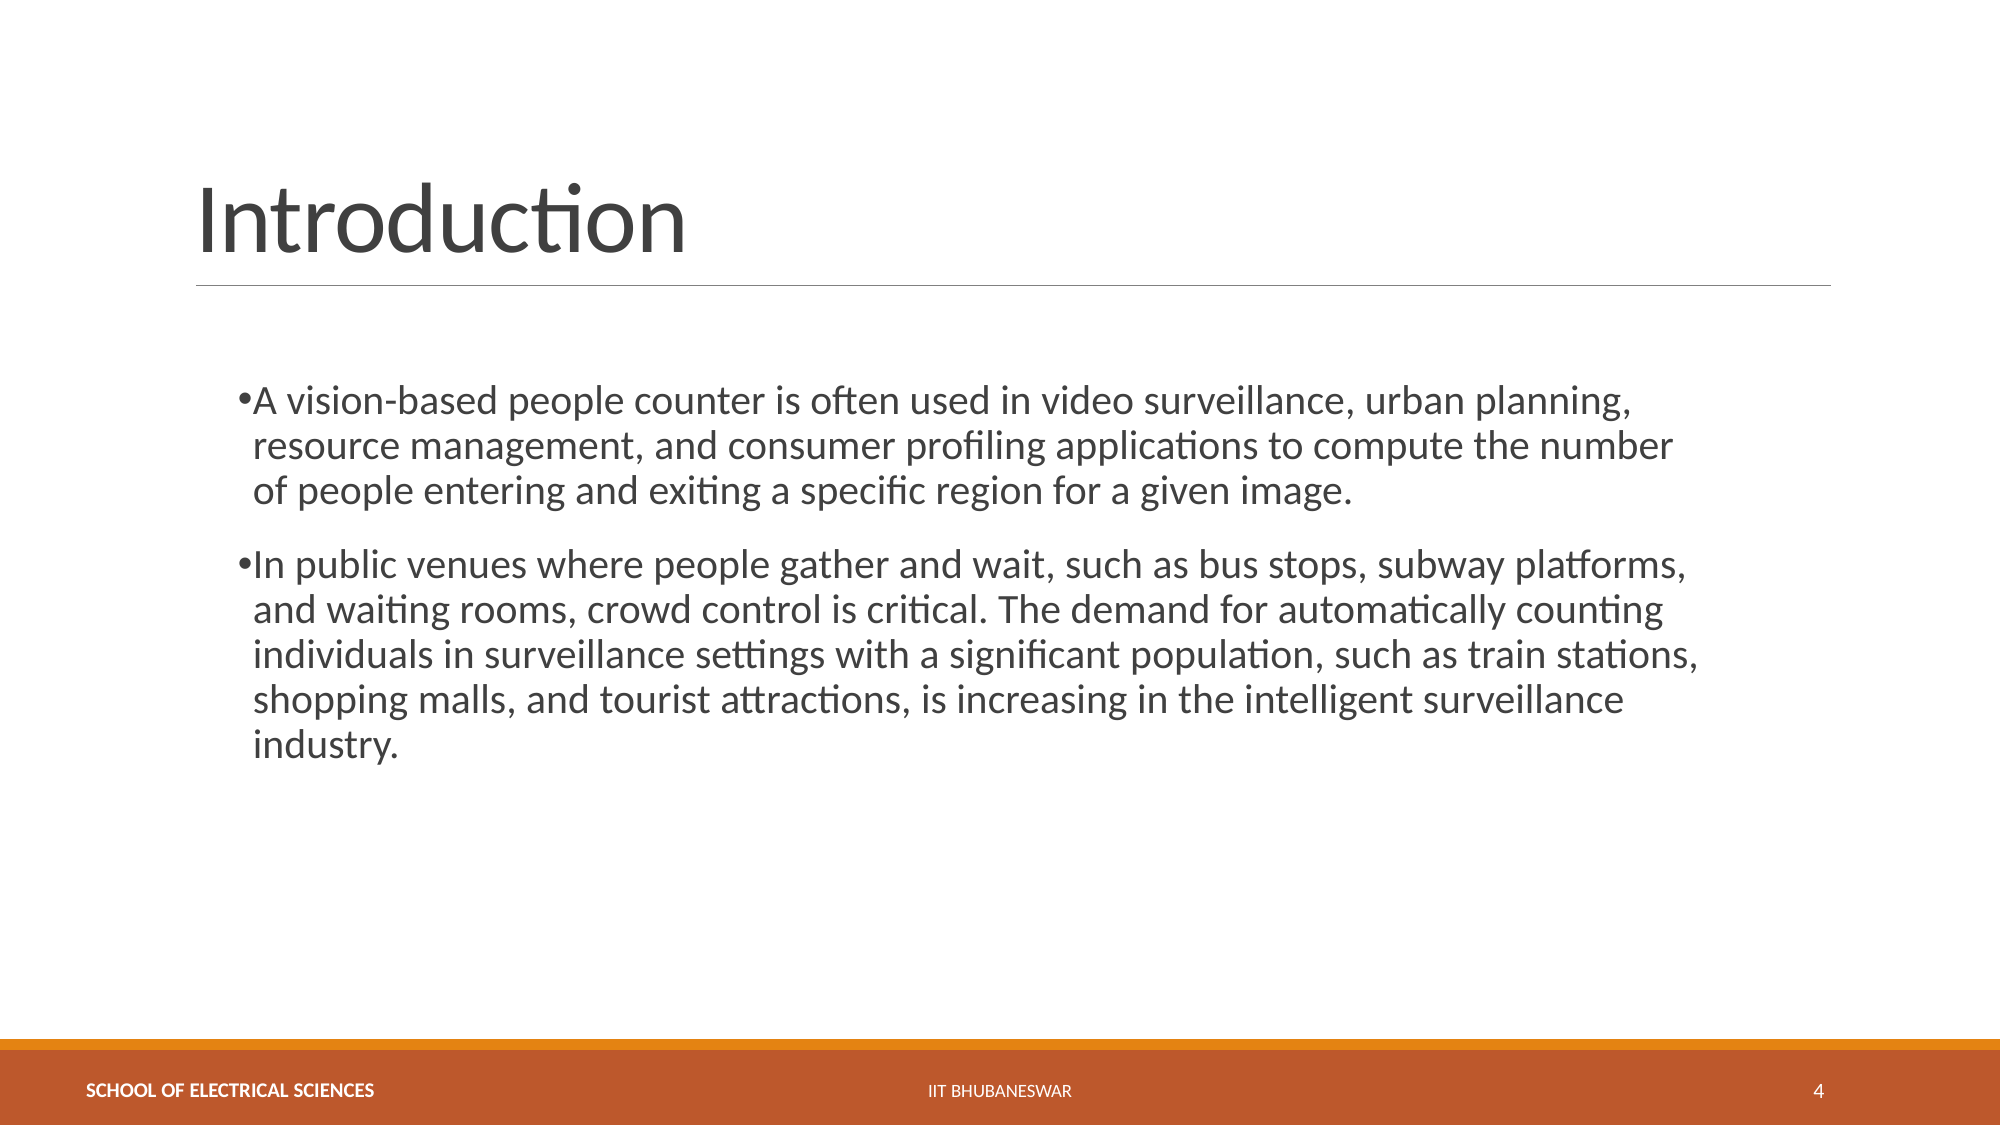

# Introduction
A vision-based people counter is often used in video surveillance, urban planning,
resource management, and consumer profiling applications to compute the number
of people entering and exiting a specific region for a given image.
In public venues where people gather and wait, such as bus stops, subway platforms, and waiting rooms, crowd control is critical. The demand for automatically counting individuals in surveillance settings with a significant population, such as train stations, shopping malls, and tourist attractions, is increasing in the intelligent surveillance industry.
IIT BHUBANESWAR
4
SCHOOL OF ELECTRICAL SCIENCES